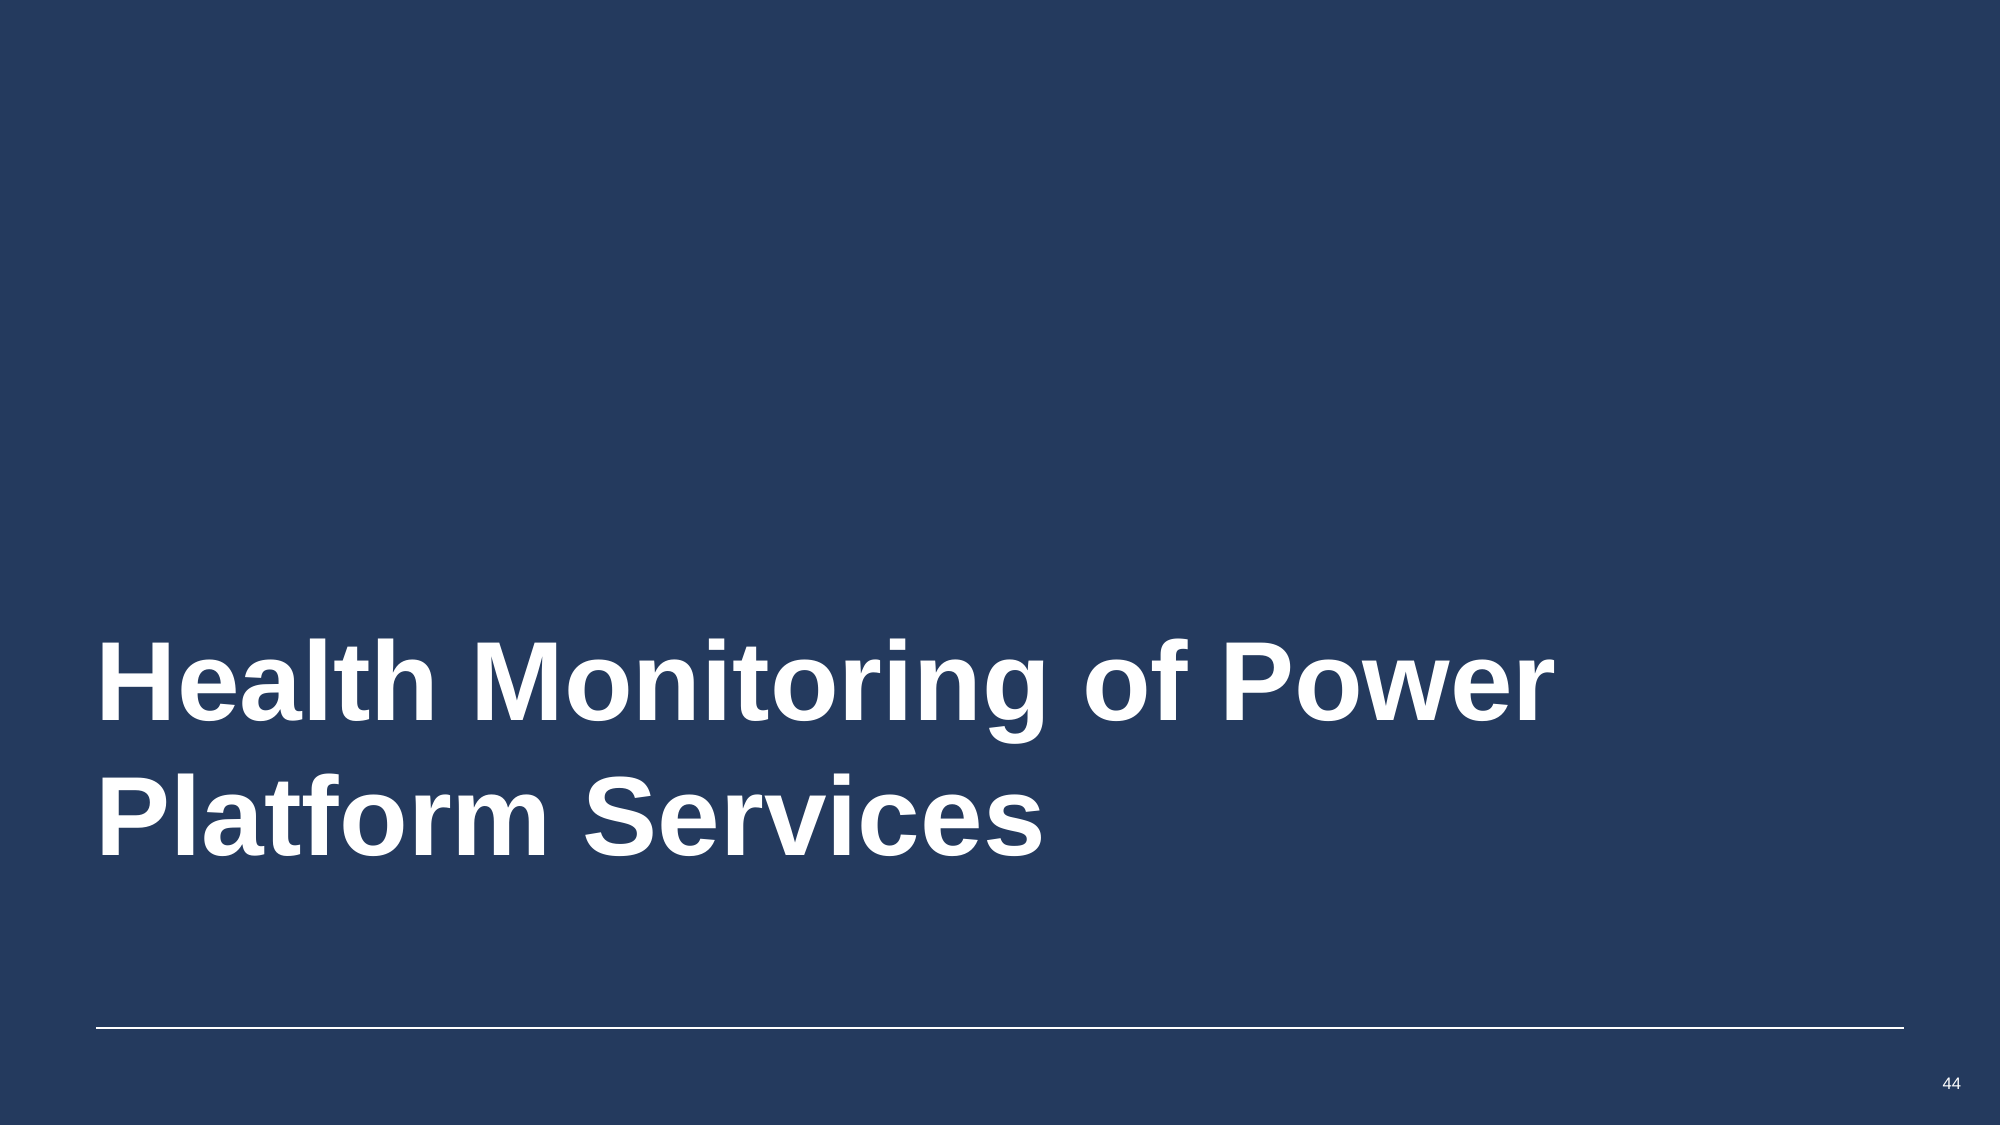

# Health Monitoring of Power Platform Services

44